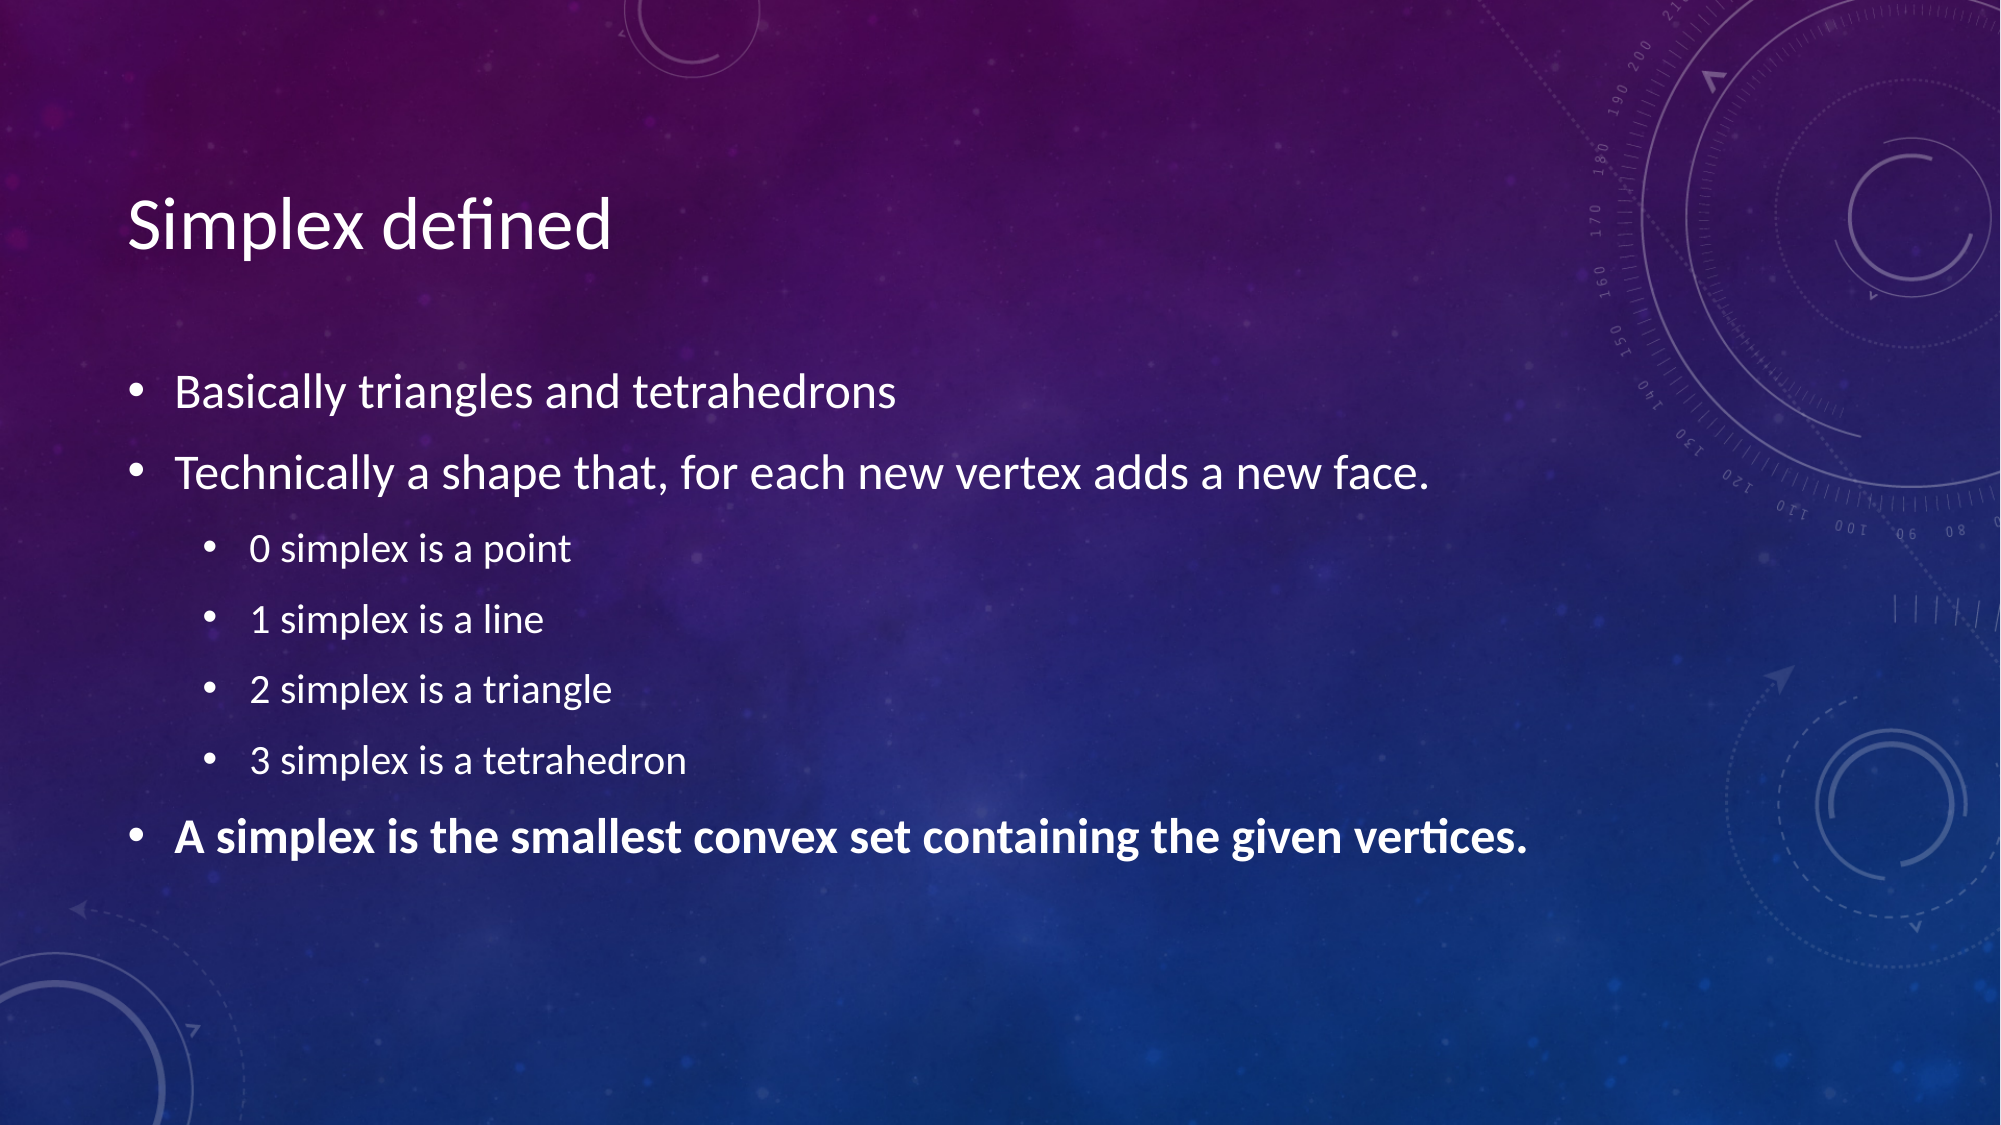

# Simplex defined
Basically triangles and tetrahedrons
Technically a shape that, for each new vertex adds a new face.
0 simplex is a point
1 simplex is a line
2 simplex is a triangle
3 simplex is a tetrahedron
A simplex is the smallest convex set containing the given vertices.